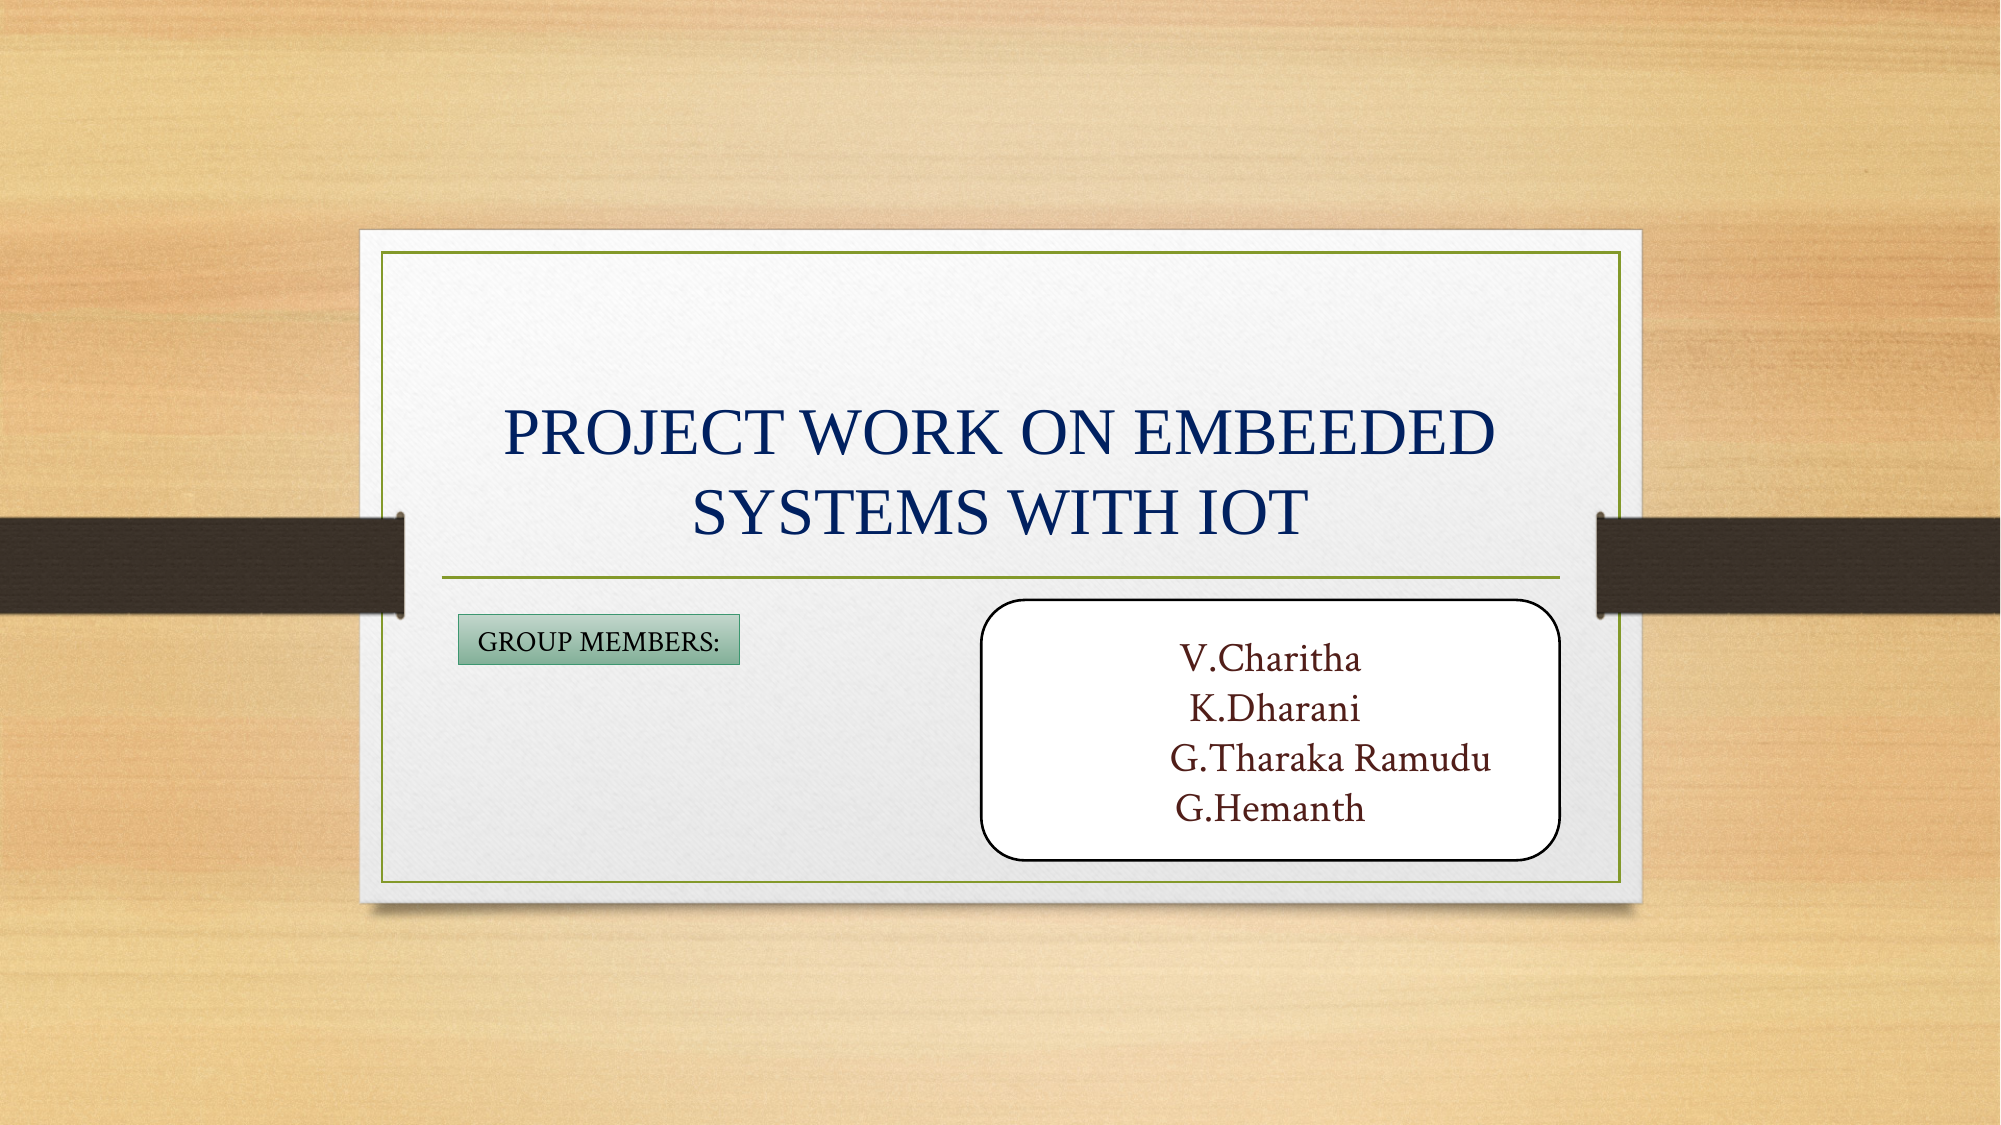

# PROJECT WORK ON EMBEEDED SYSTEMS WITH IOT

V.Charitha
 K.Dharani
             G.Tharaka Ramudu
G.Hemanth
GROUP MEMBERS: